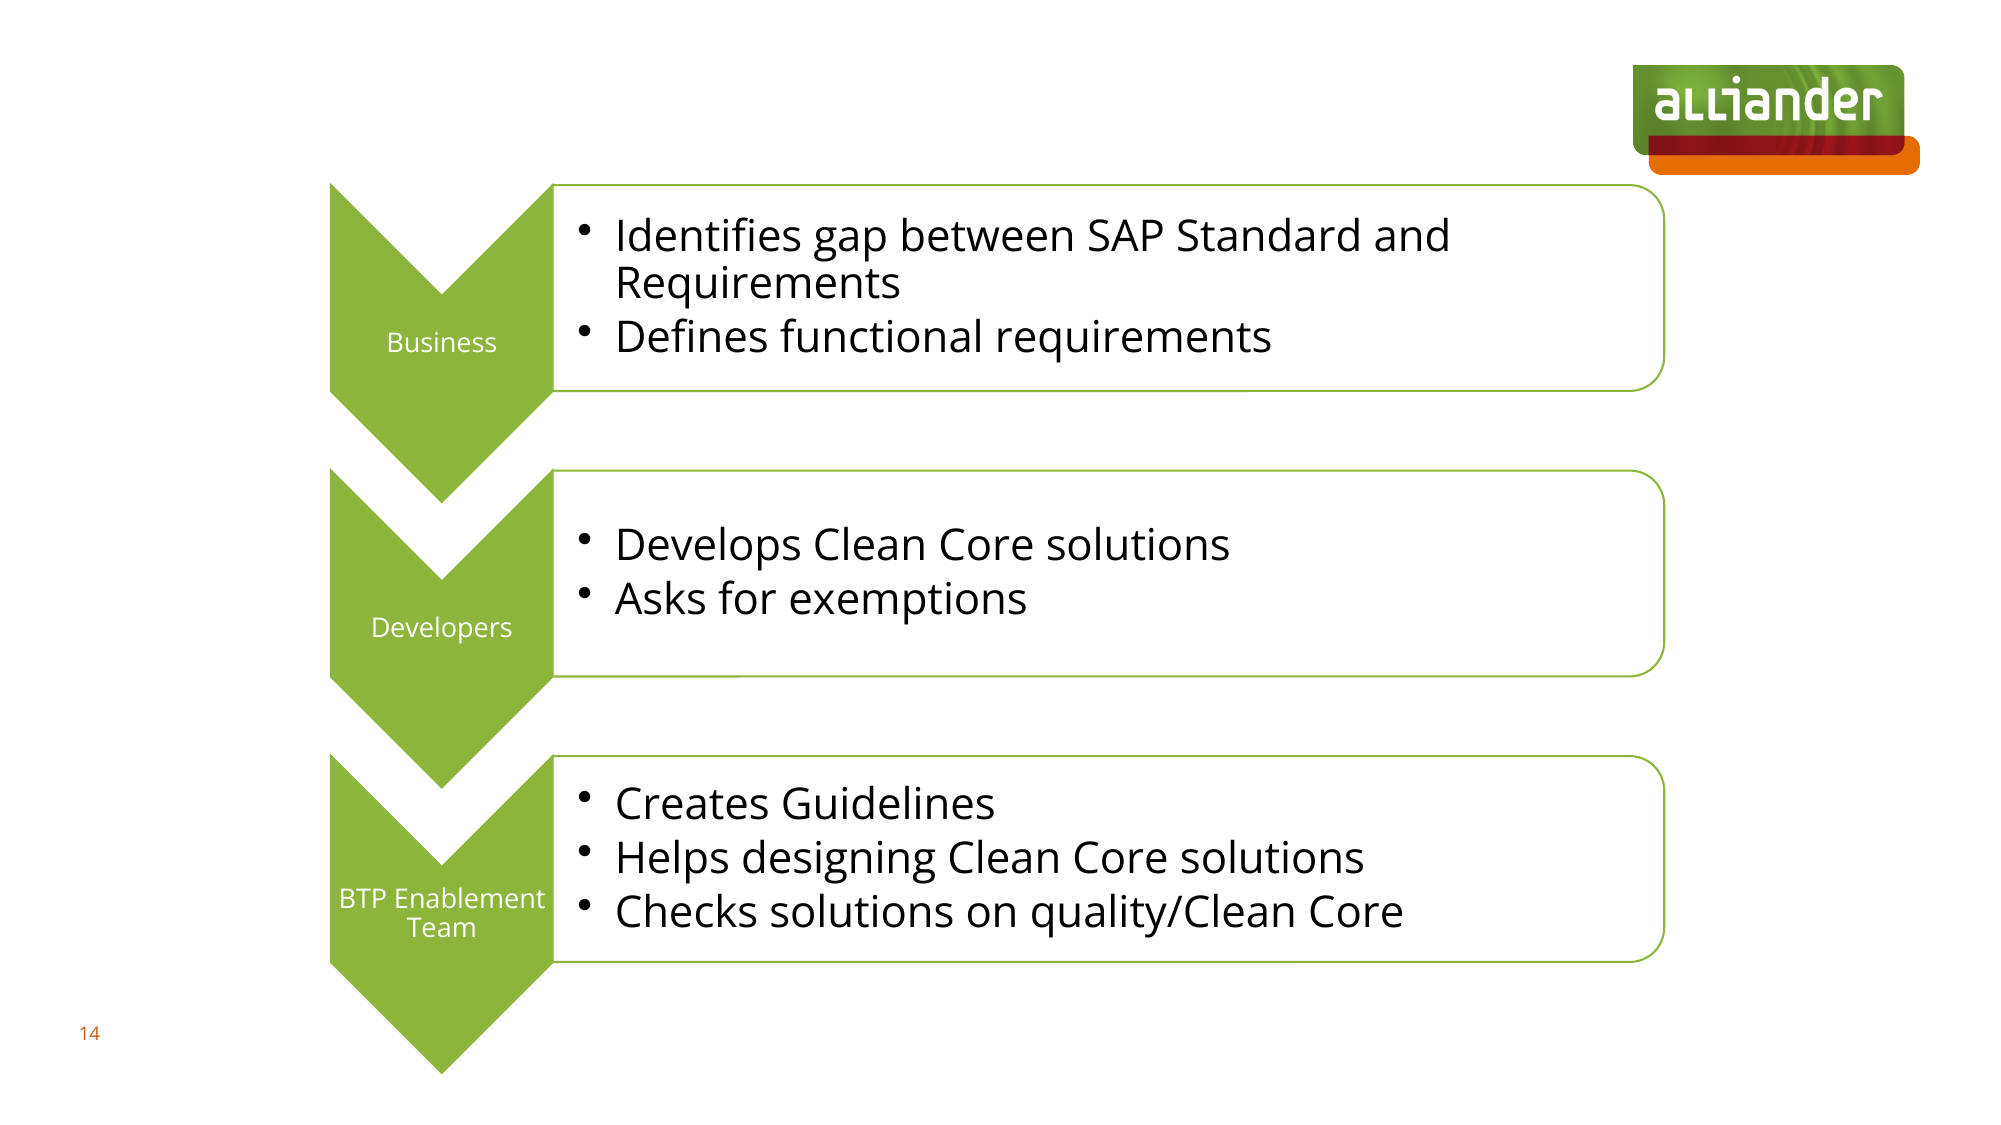

#

Business
Identifies gap between SAP Standard and Requirements
Defines functional requirements
Developers
Develops Clean Core solutions
Asks for exemptions
BTP Enablement Team
Creates Guidelines
Helps designing Clean Core solutions
Checks solutions on quality/Clean Core

14